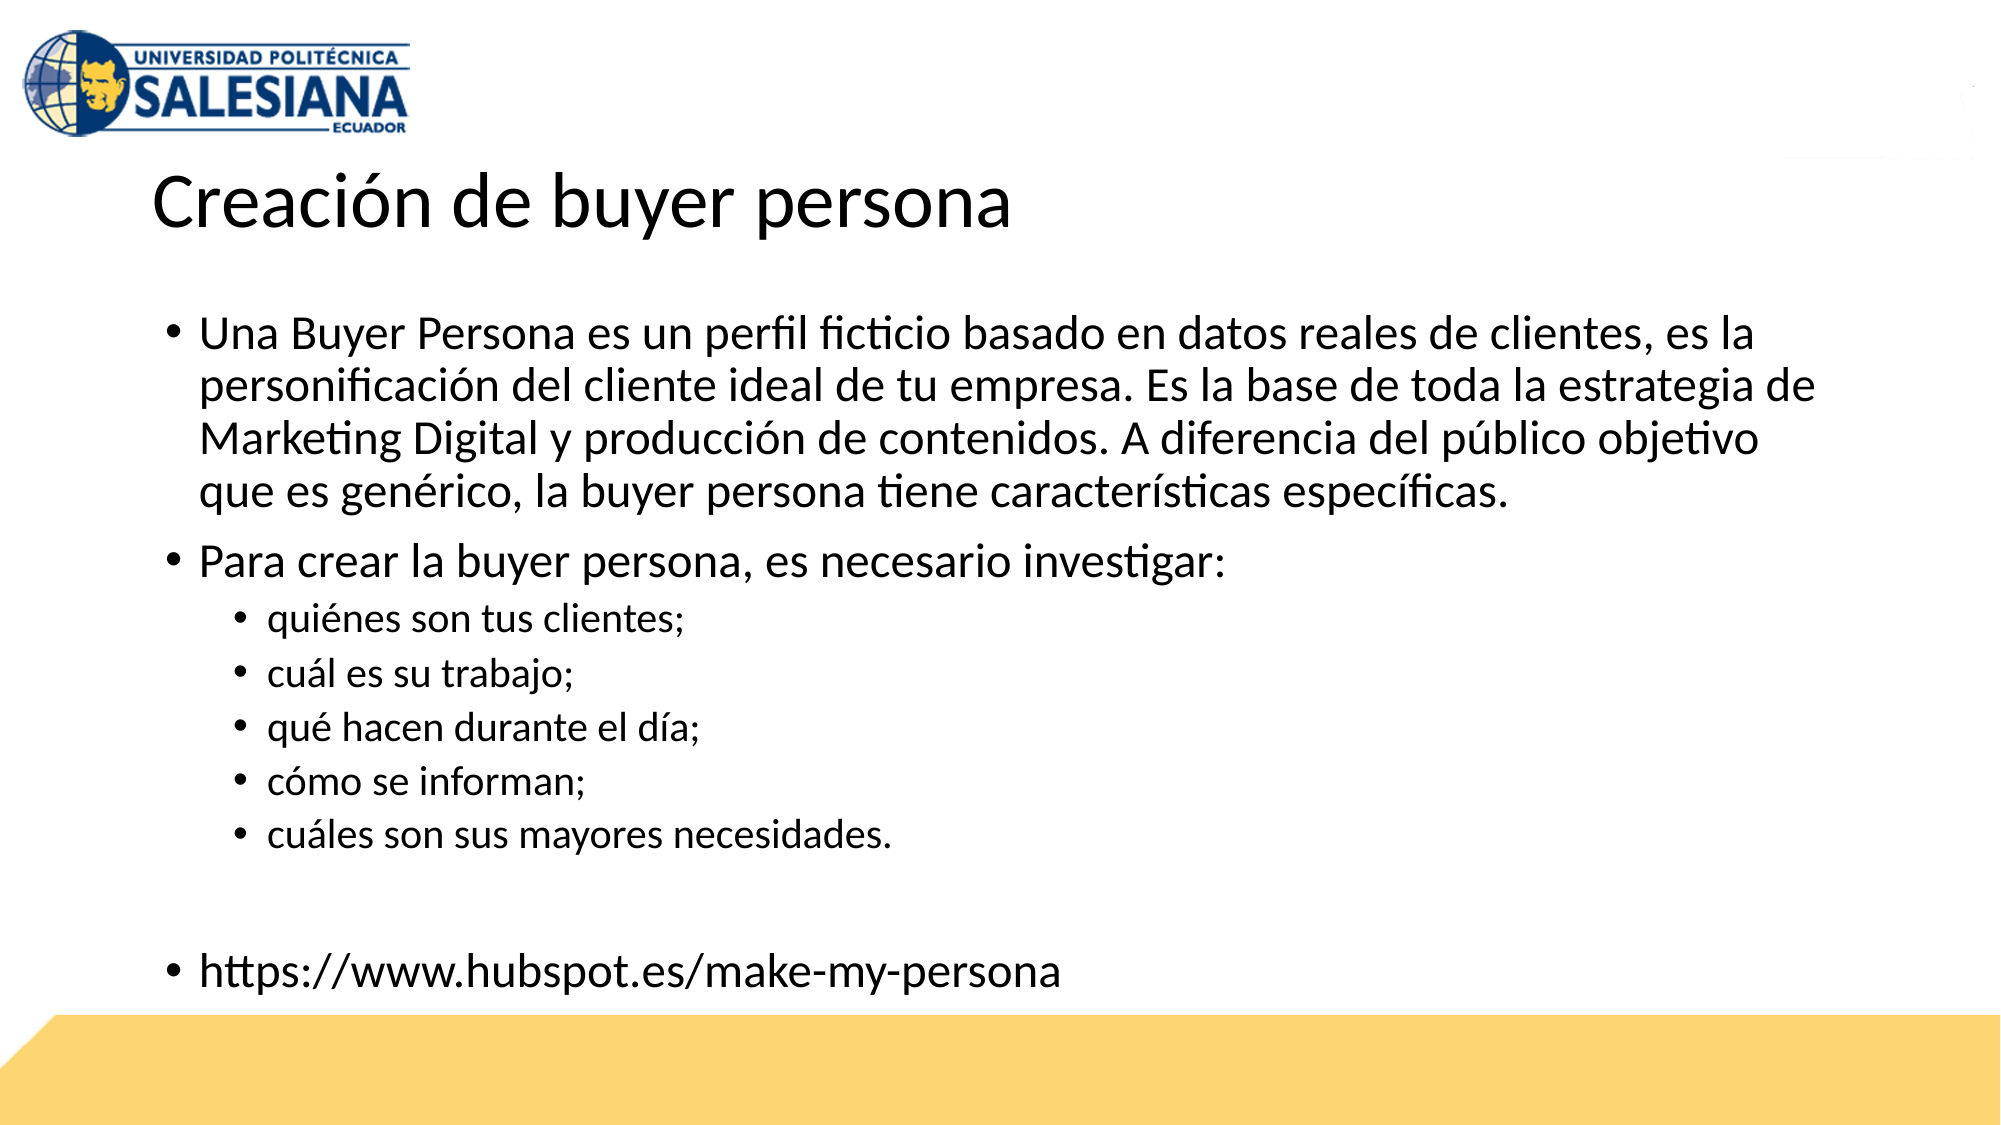

# Creación de buyer persona
Una Buyer Persona es un perfil ficticio basado en datos reales de clientes, es la personificación del cliente ideal de tu empresa. Es la base de toda la estrategia de Marketing Digital y producción de contenidos. A diferencia del público objetivo que es genérico, la buyer persona tiene características específicas.
Para crear la buyer persona, es necesario investigar:
quiénes son tus clientes;
cuál es su trabajo;
qué hacen durante el día;
cómo se informan;
cuáles son sus mayores necesidades.

https://www.hubspot.es/make-my-persona